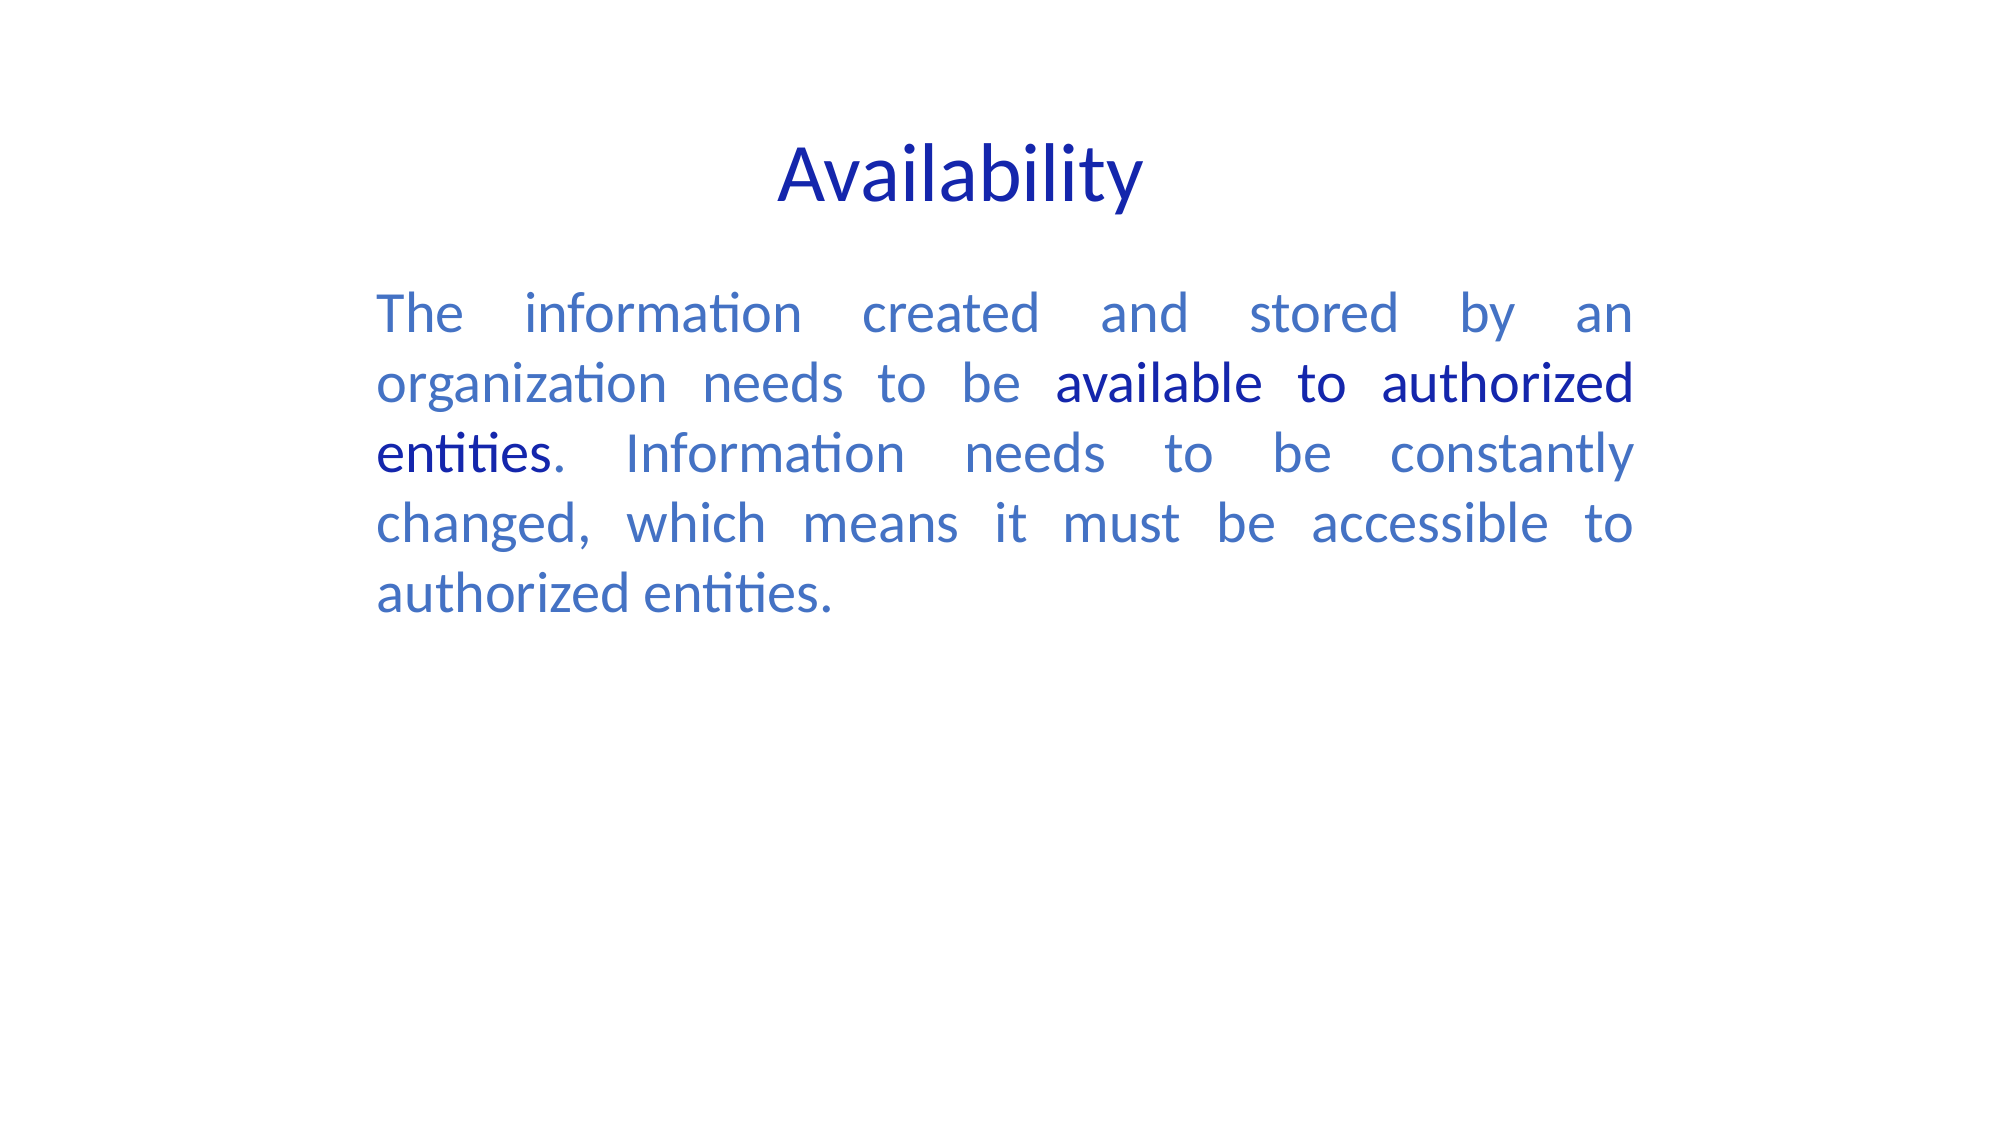

Availability
The information created and stored by an organization needs to be available to authorized entities. Information needs to be constantly changed, which means it must be accessible to authorized entities.